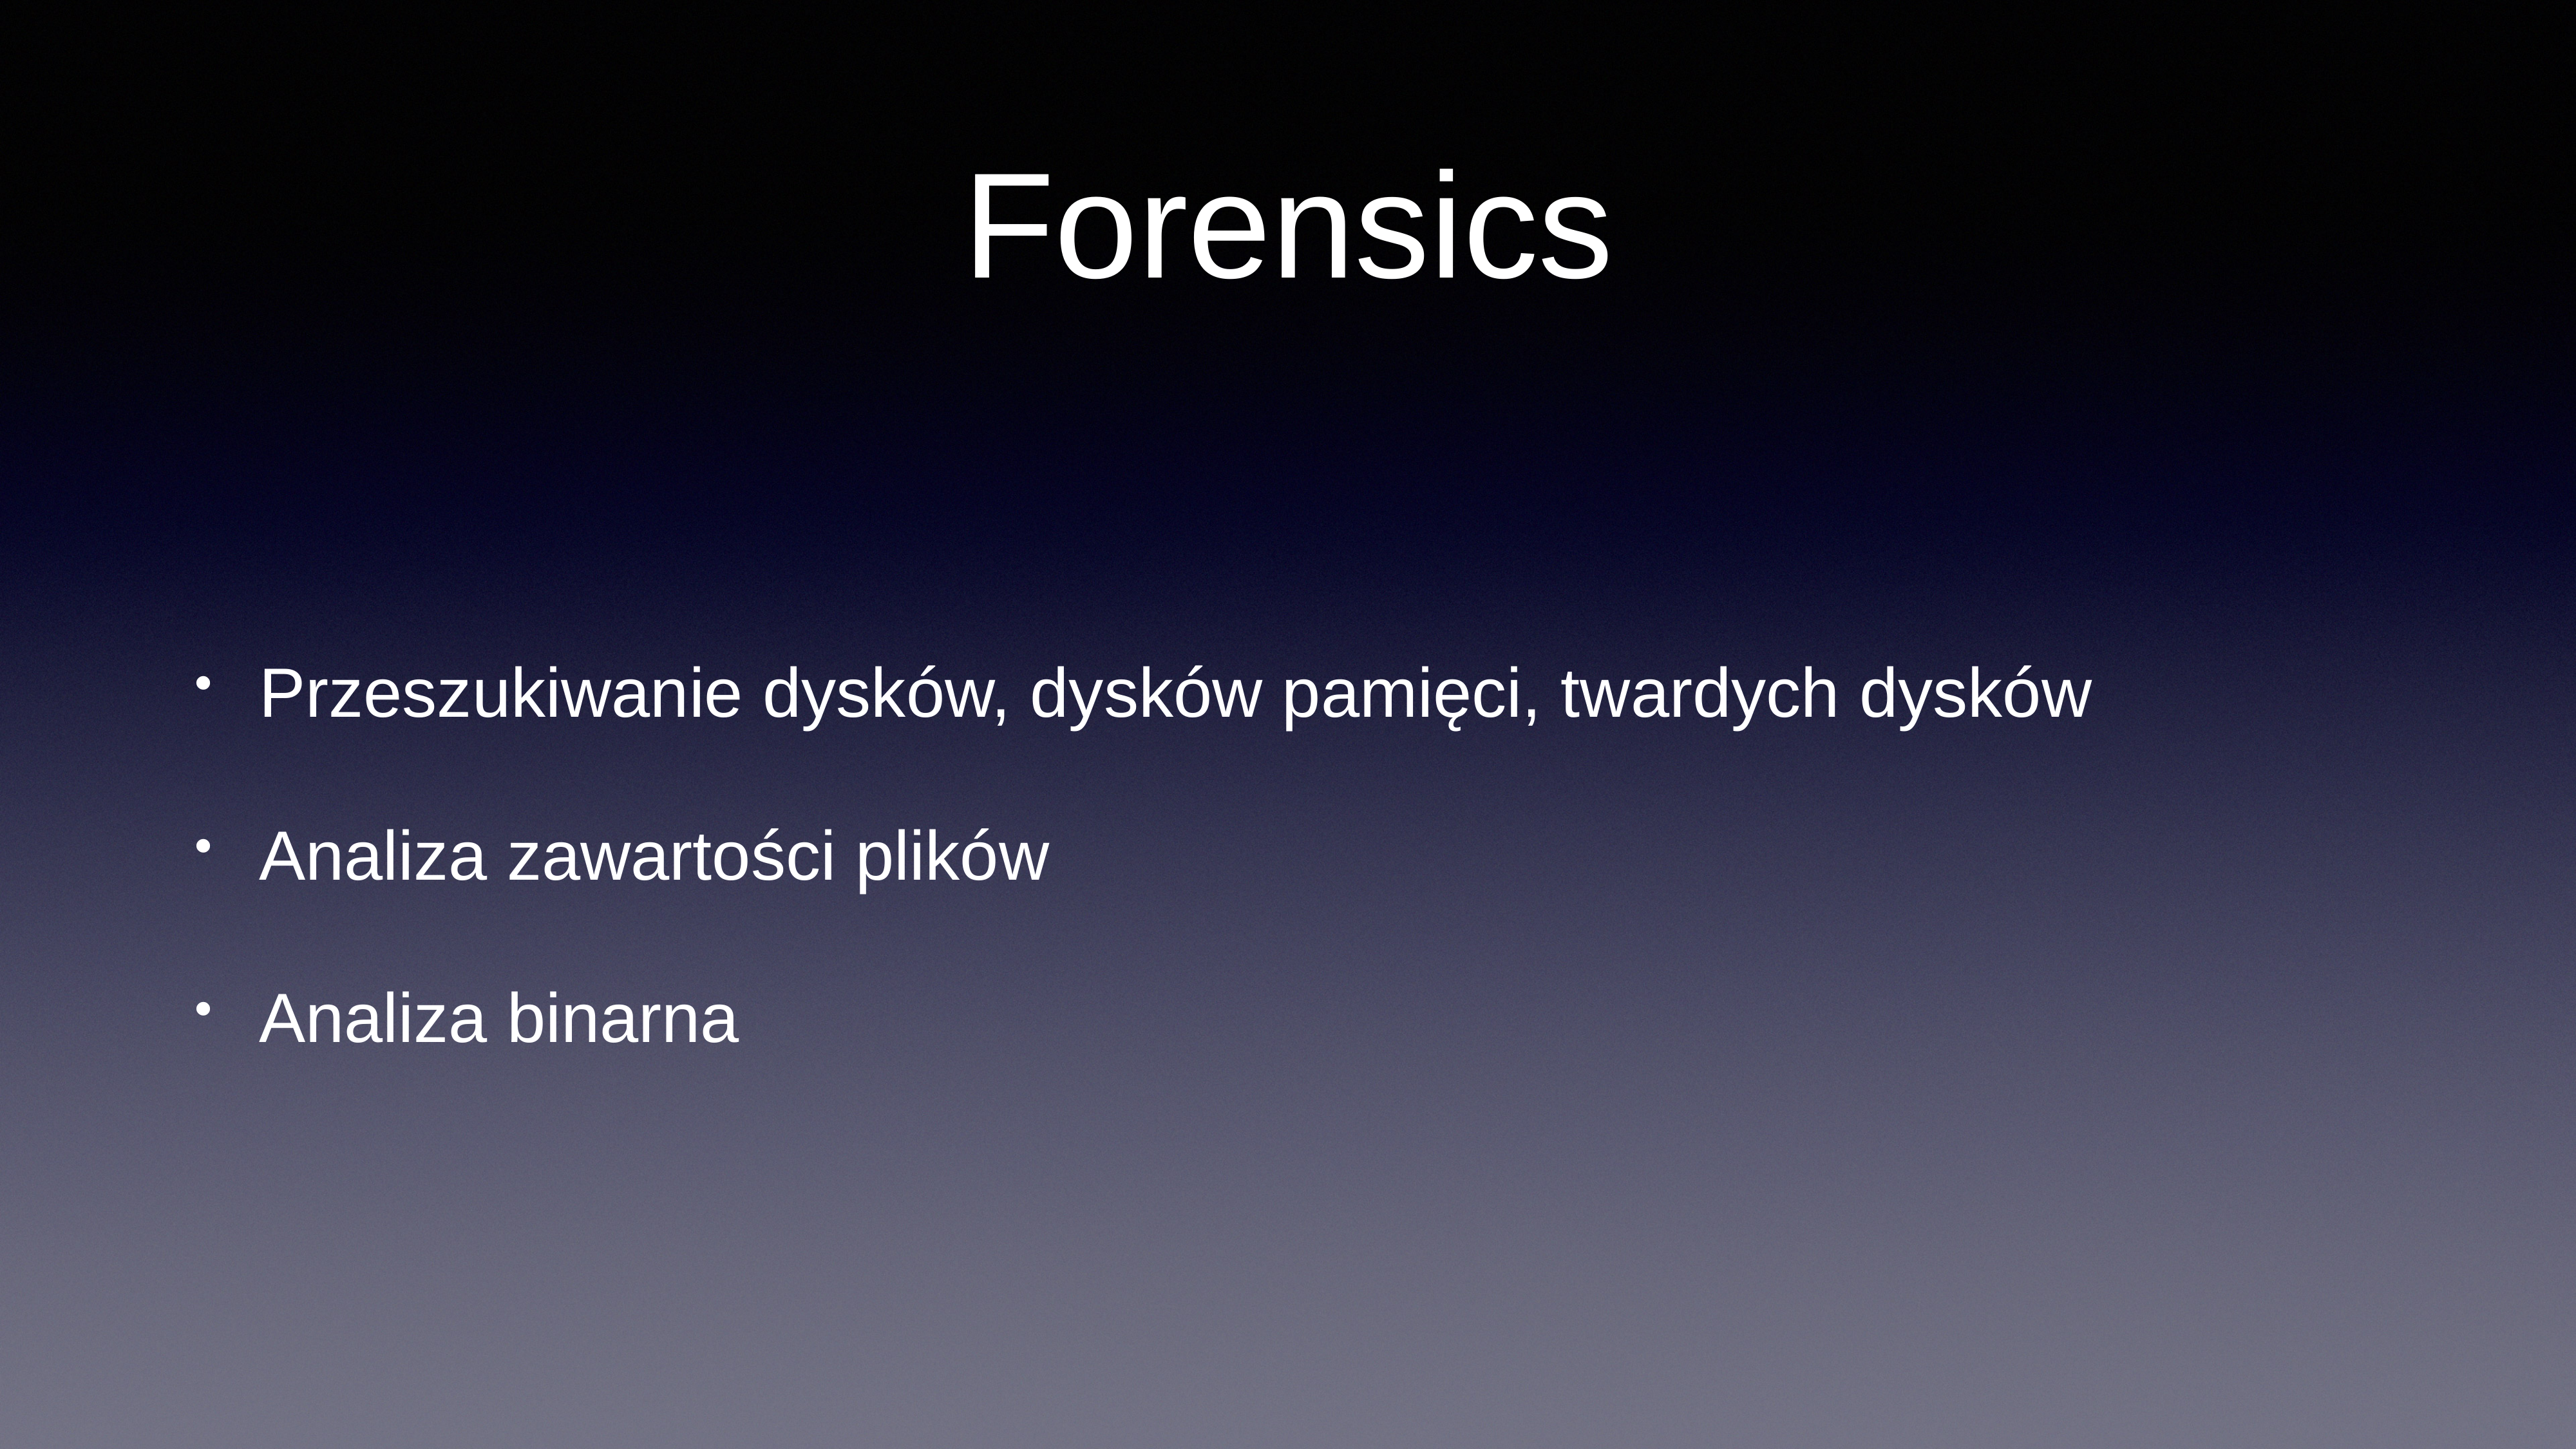

# Forensics
Przeszukiwanie dysków, dysków pamięci, twardych dysków
Analiza zawartości plików
Analiza binarna